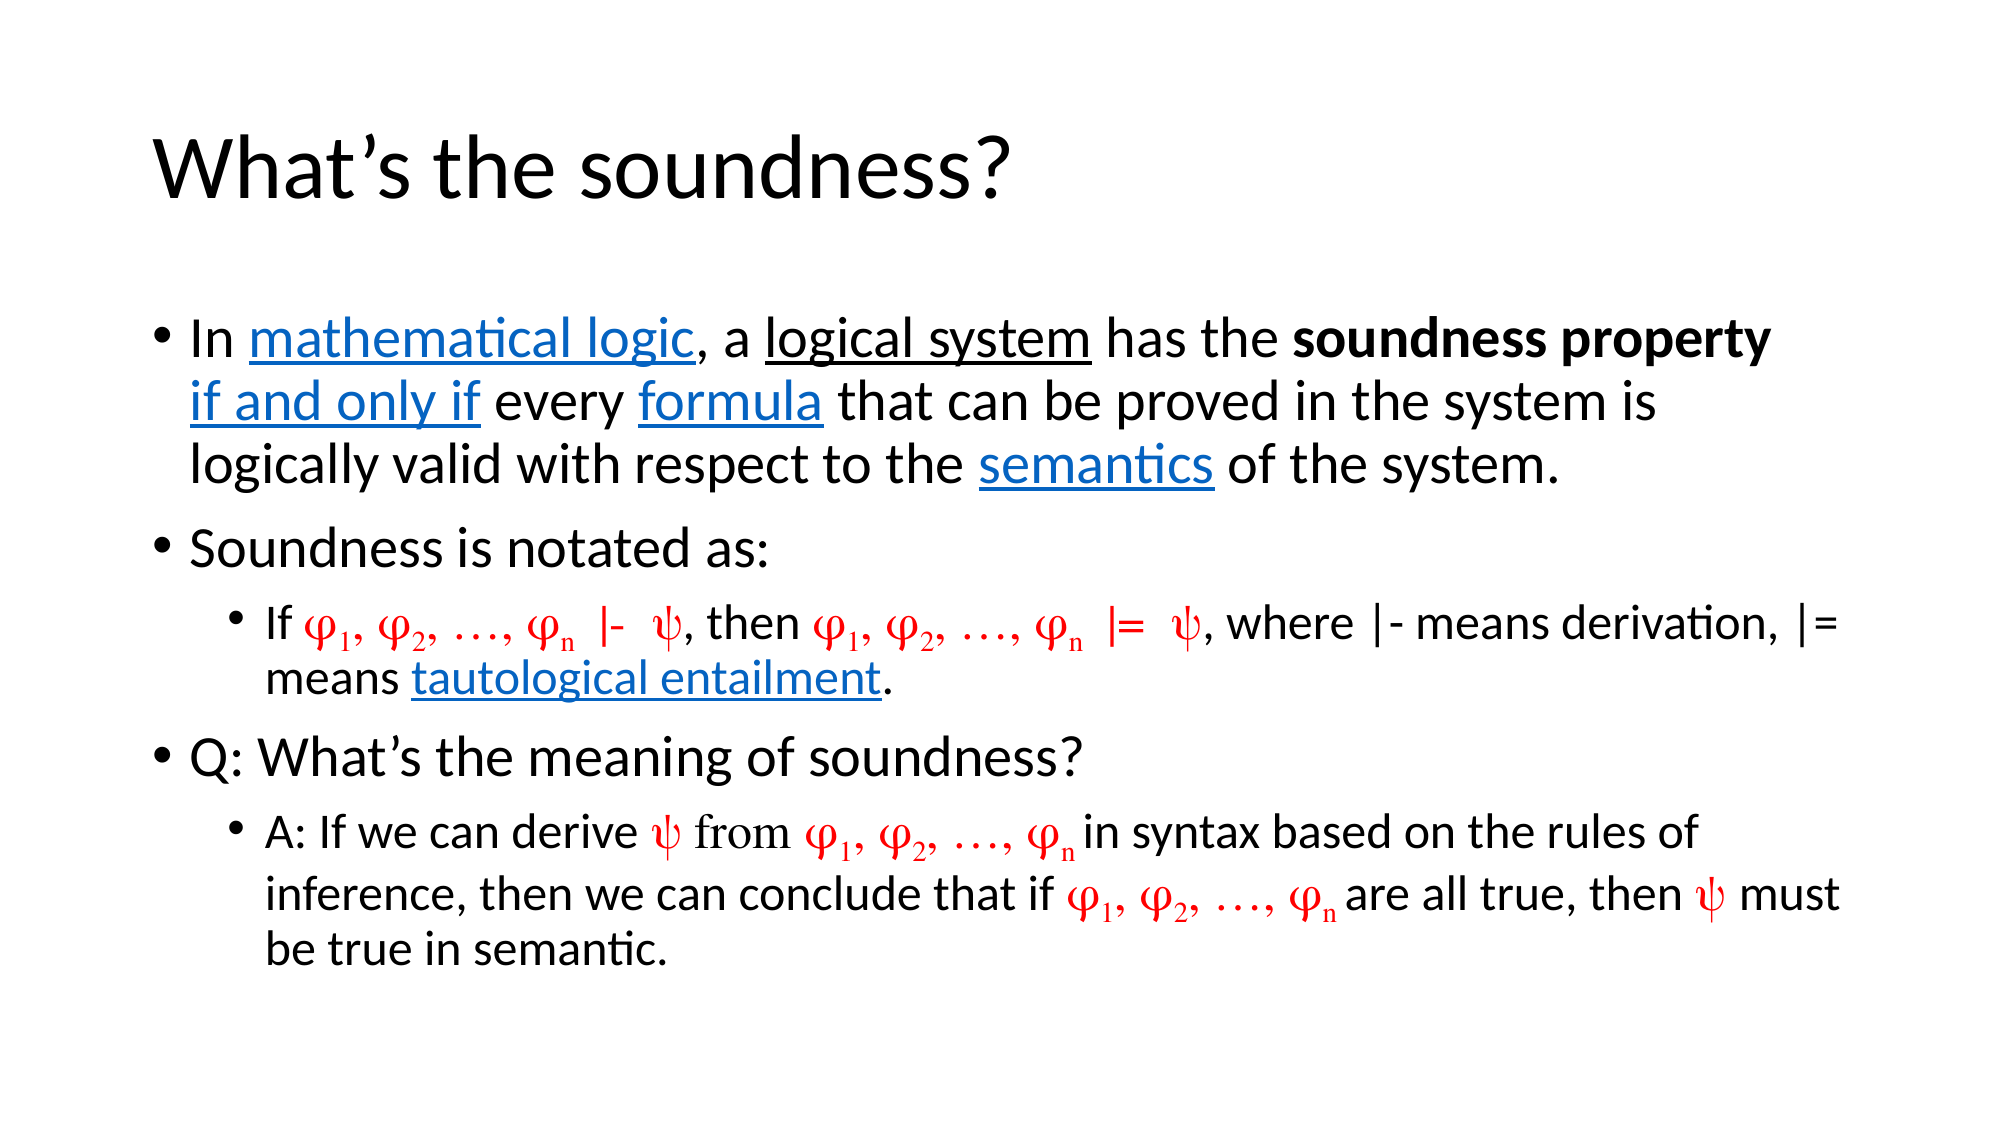

# What’s the soundness?
In mathematical logic, a logical system has the soundness property if and only if every formula that can be proved in the system is logically valid with respect to the semantics of the system.
Soundness is notated as:
If φ1, φ2, …, φn  |-  ψ, then φ1, φ2, …, φn  |=  ψ, where |- means derivation, |= means tautological entailment.
Q: What’s the meaning of soundness?
A: If we can derive ψ from φ1, φ2, …, φn in syntax based on the rules of inference, then we can conclude that if φ1, φ2, …, φn are all true, then ψ must be true in semantic.